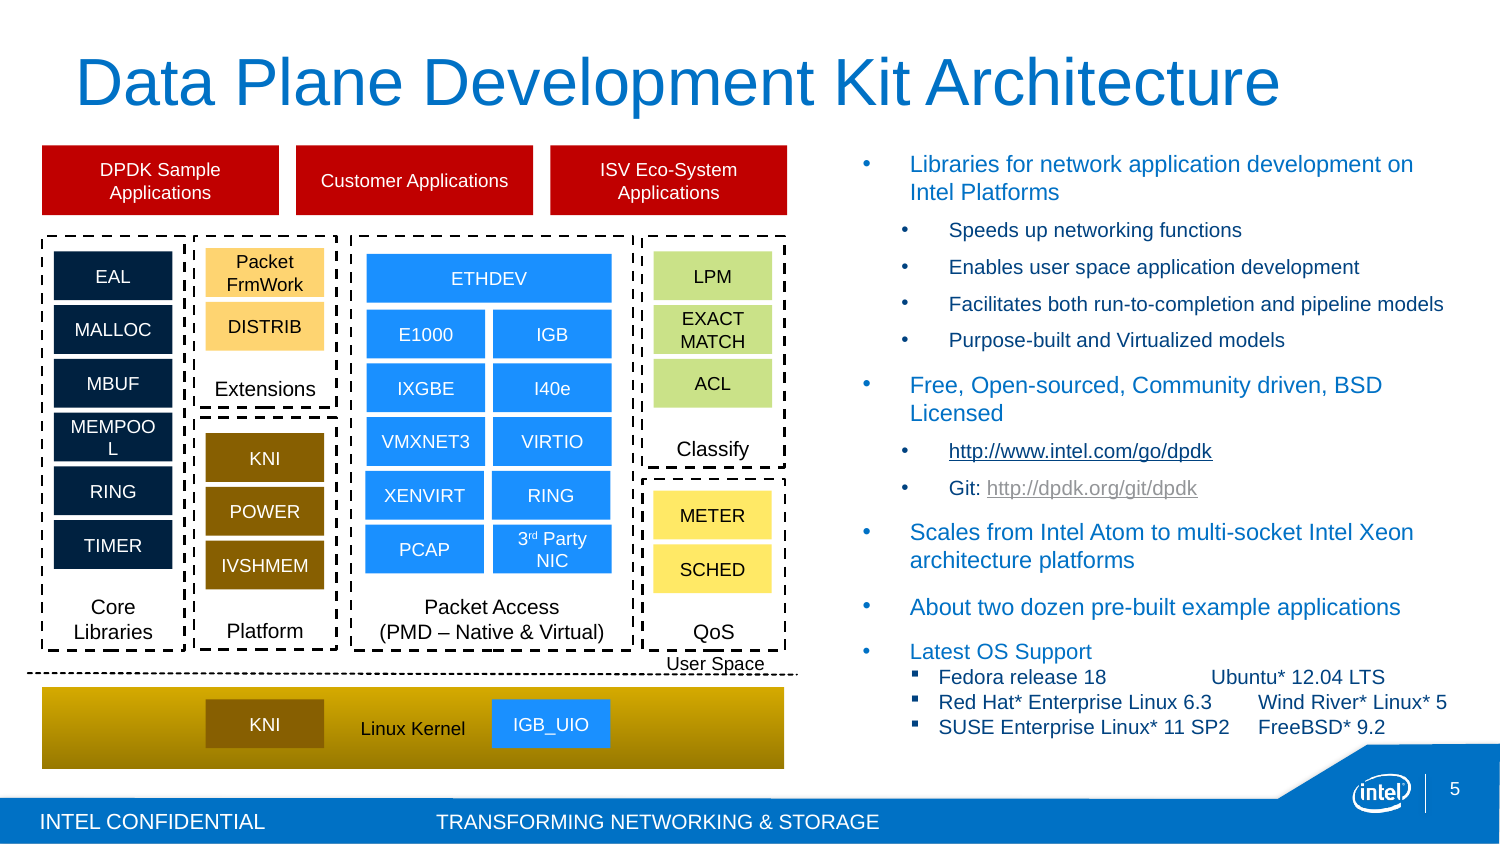

# Data Plane Development Kit Architecture
Libraries for network application development on Intel Platforms
Speeds up networking functions
Enables user space application development
Facilitates both run-to-completion and pipeline models
Purpose-built and Virtualized models
Free, Open-sourced, Community driven, BSD Licensed
http://www.intel.com/go/dpdk
Git: http://dpdk.org/git/dpdk
Scales from Intel Atom to multi-socket Intel Xeon architecture platforms
About two dozen pre-built example applications
Latest OS Support
Fedora release 18	Ubuntu* 12.04 LTS
Red Hat* Enterprise Linux 6.3	Wind River* Linux* 5
SUSE Enterprise Linux* 11 SP2	FreeBSD* 9.2
DPDK Sample Applications
Customer Applications
ISV Eco-System Applications
Core Libraries
Extensions
Packet Access
(PMD – Native & Virtual)
Classify
Packet
FrmWork
EAL
LPM
ETHDEV
DISTRIB
MALLOC
EXACT MATCH
E1000
IGB
MBUF
ACL
IXGBE
I40e
MEMPOOL
VMXNET3
VIRTIO
Platform
KNI
RING
XENVIRT
RING
QoS
POWER
METER
TIMER
3rd Party NIC
PCAP
IVSHMEM
SCHED
User Space
Linux Kernel
KNI
IGB_UIO
INTEL CONFIDENTIAL